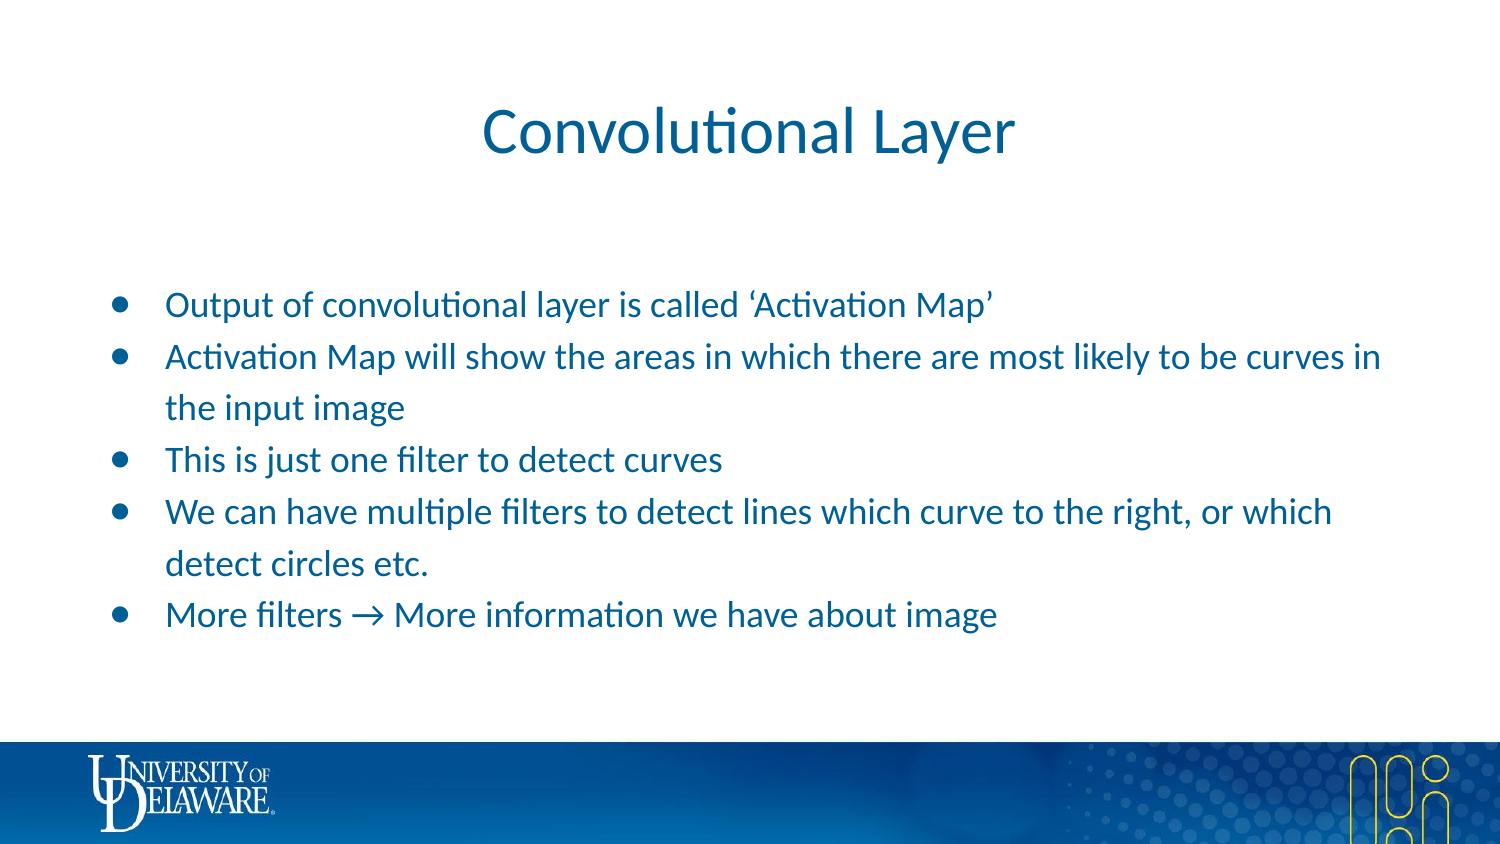

# Convolutional Layer
Output of convolutional layer is called ‘Activation Map’
Activation Map will show the areas in which there are most likely to be curves in the input image
This is just one filter to detect curves
We can have multiple filters to detect lines which curve to the right, or which detect circles etc.
More filters → More information we have about image